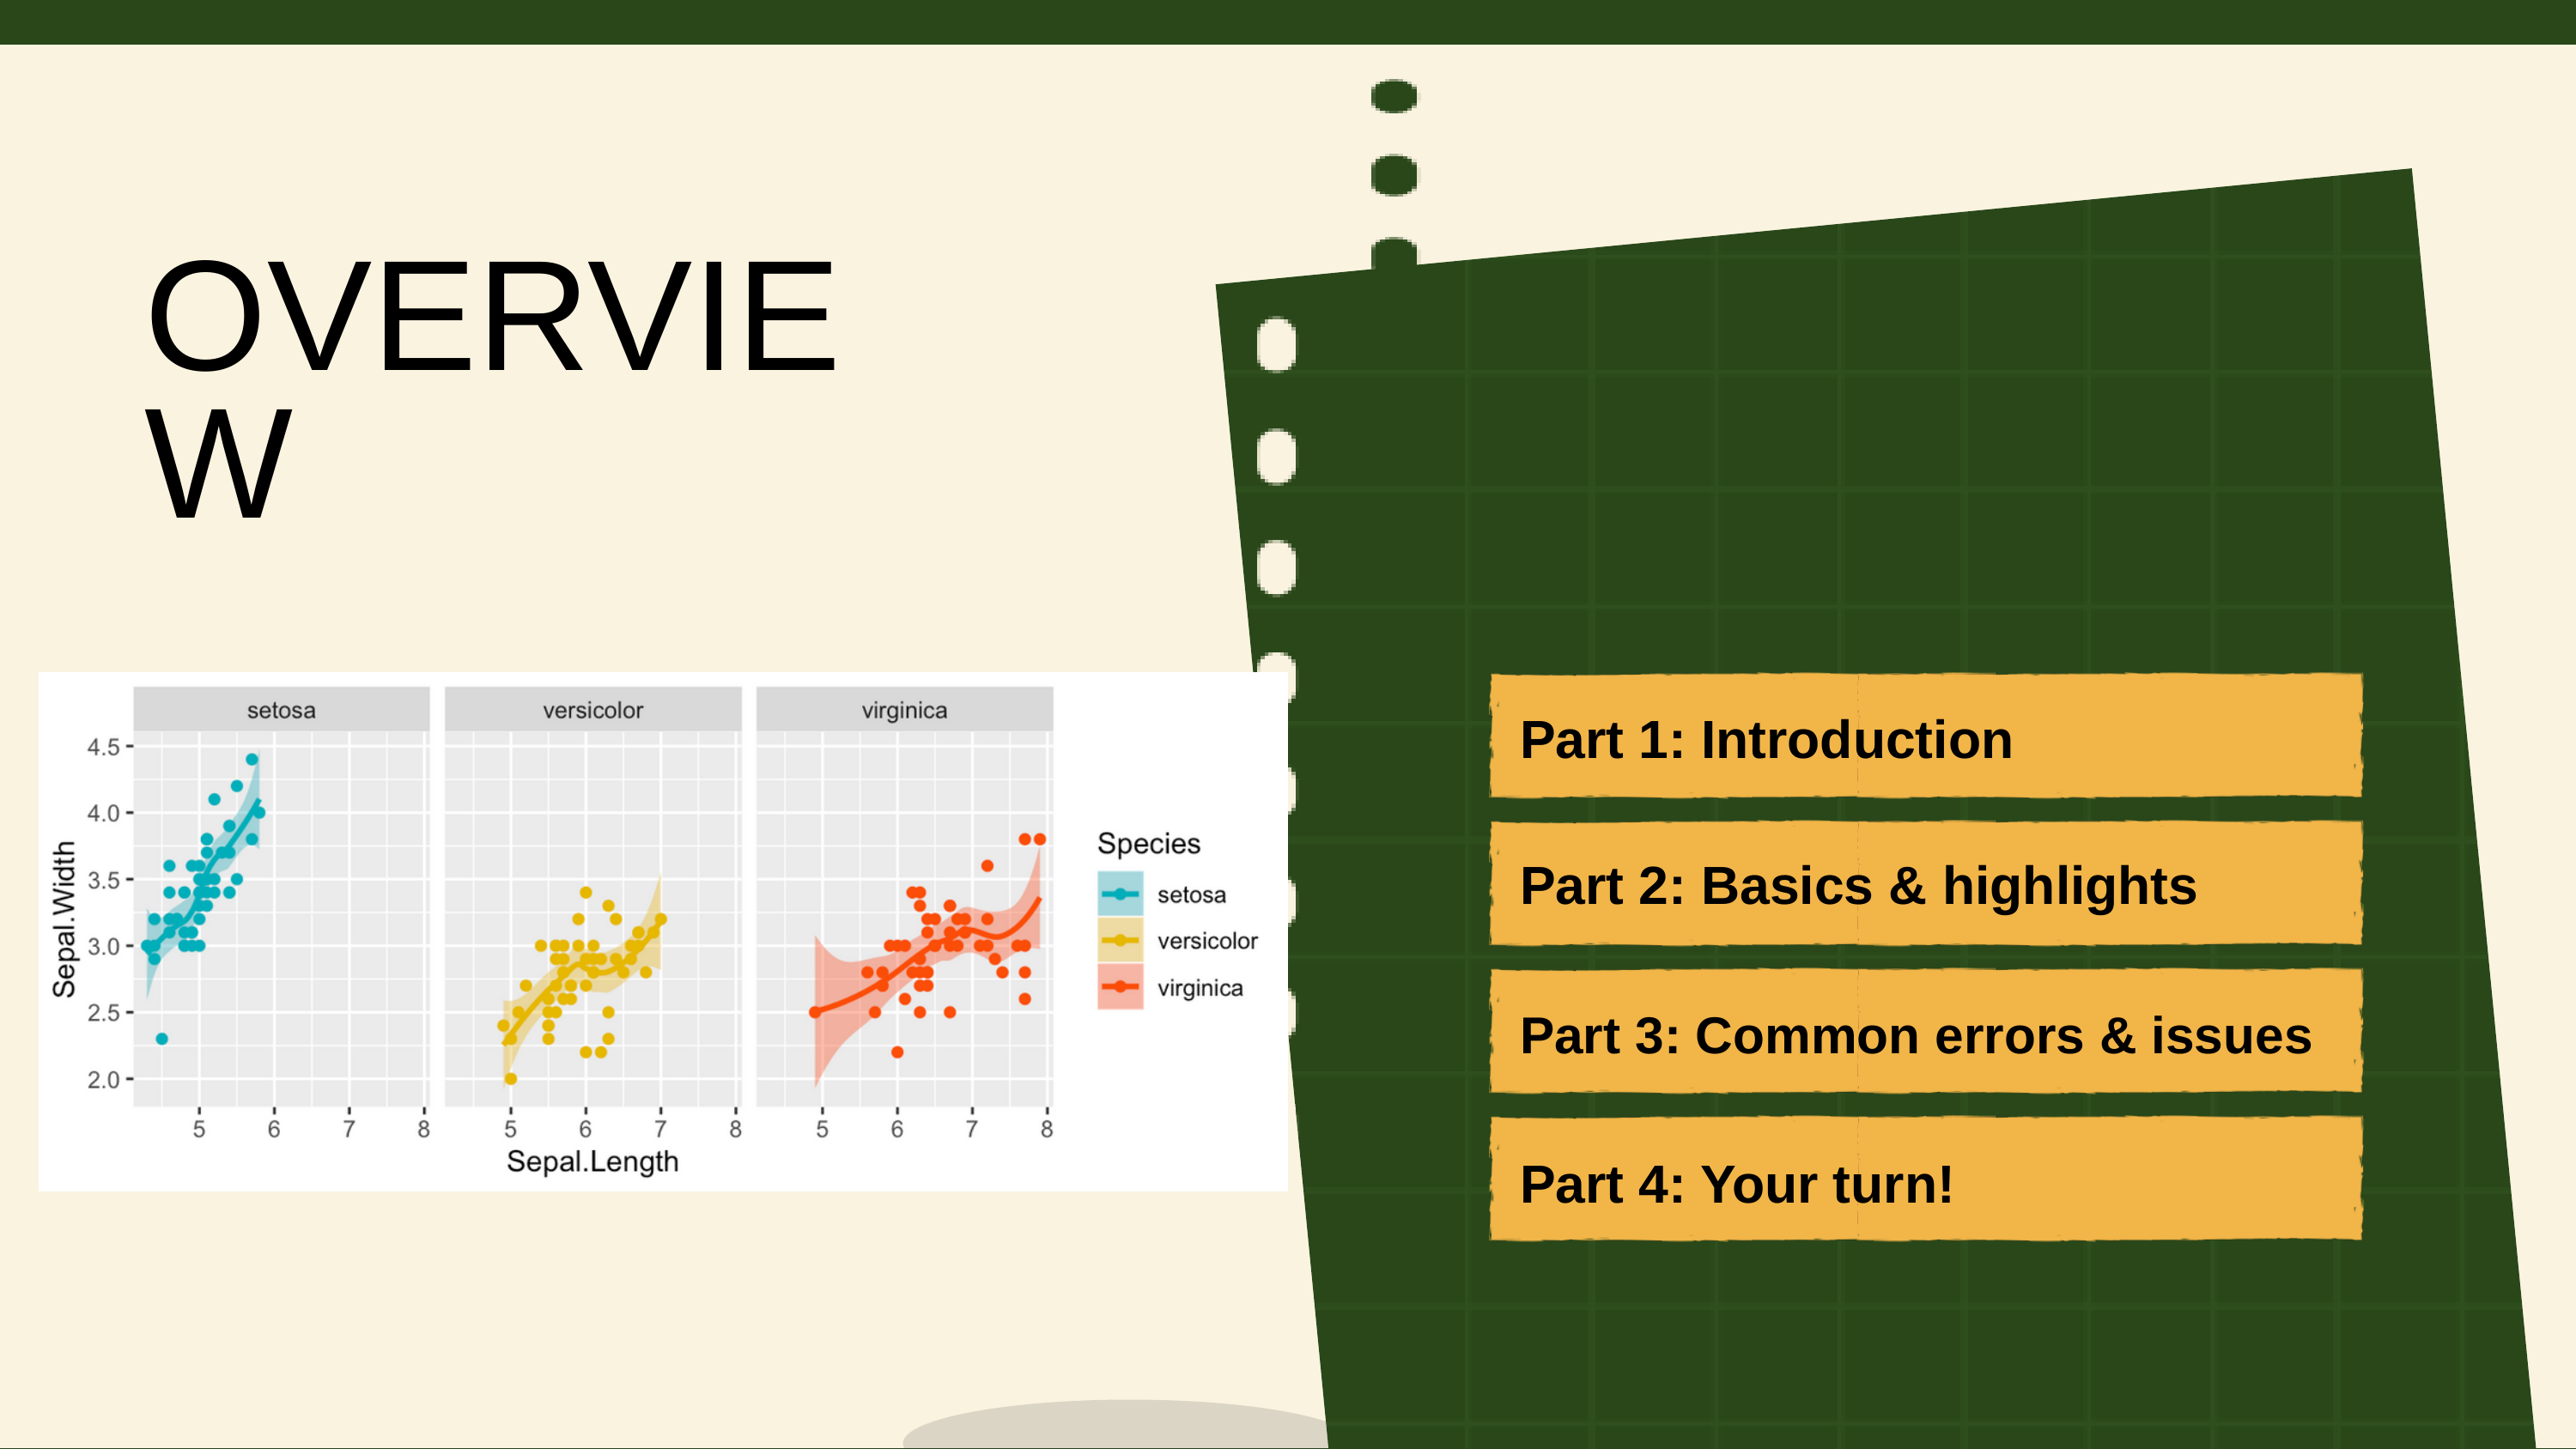

OVERVIEW

Part 1: Introduction

Part 2: Basics & highlights

Part 3: Common errors & issues

Part 4: Your turn!